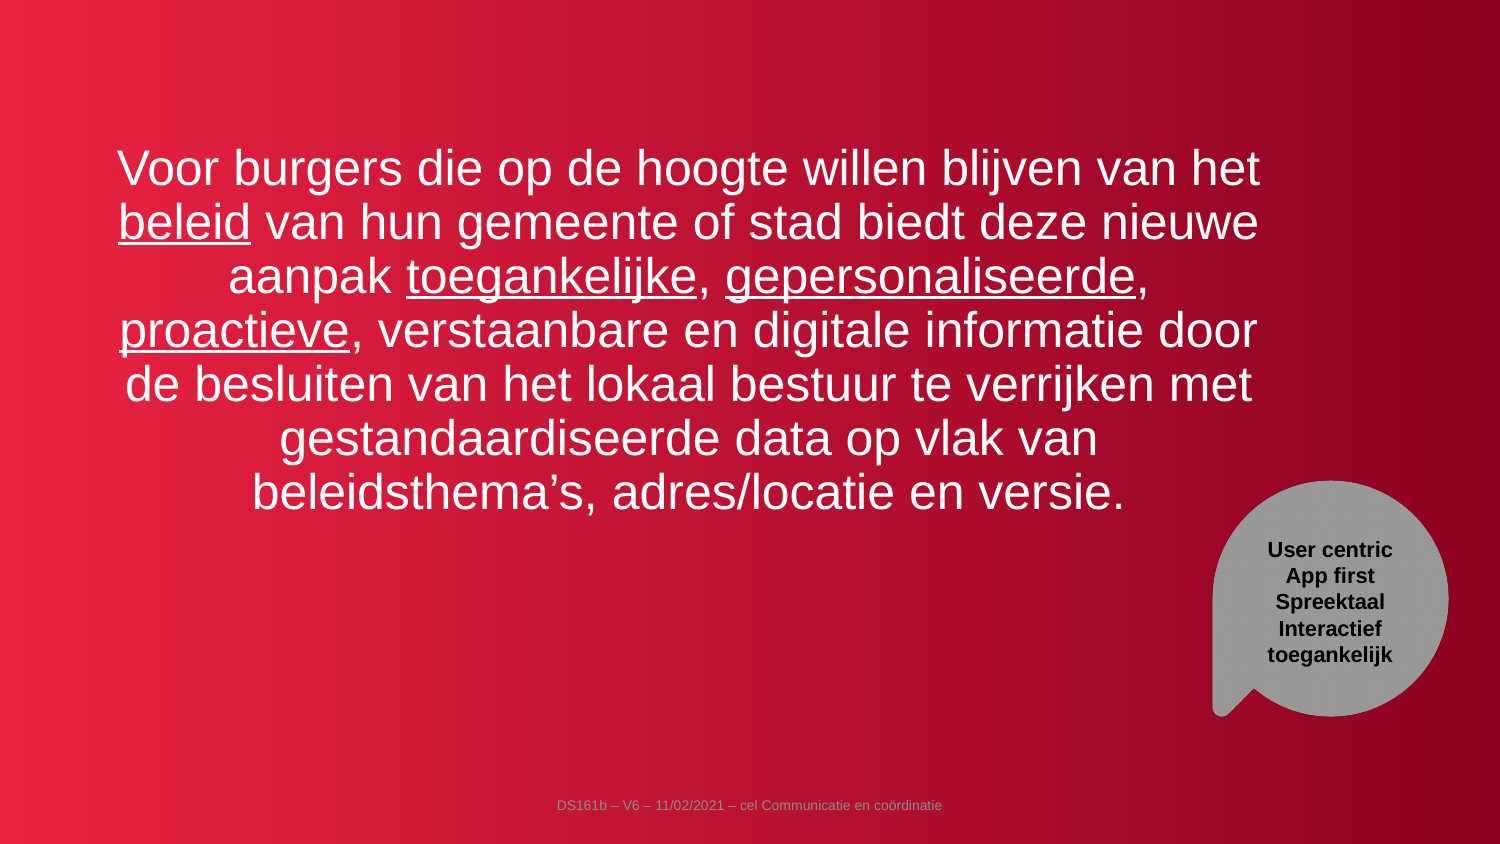

Voor burgers die op de hoogte willen blijven van het beleid van hun gemeente of stad biedt deze nieuwe aanpak toegankelijke, gepersonaliseerde, proactieve, verstaanbare en digitale informatie door de besluiten van het lokaal bestuur te verrijken met gestandaardiseerde data op vlak van beleidsthema’s, adres/locatie en versie.
User centric
App first
Spreektaal
Interactief
toegankelijk
DS161b – V6 – 11/02/2021 – cel Communicatie en coördinatie